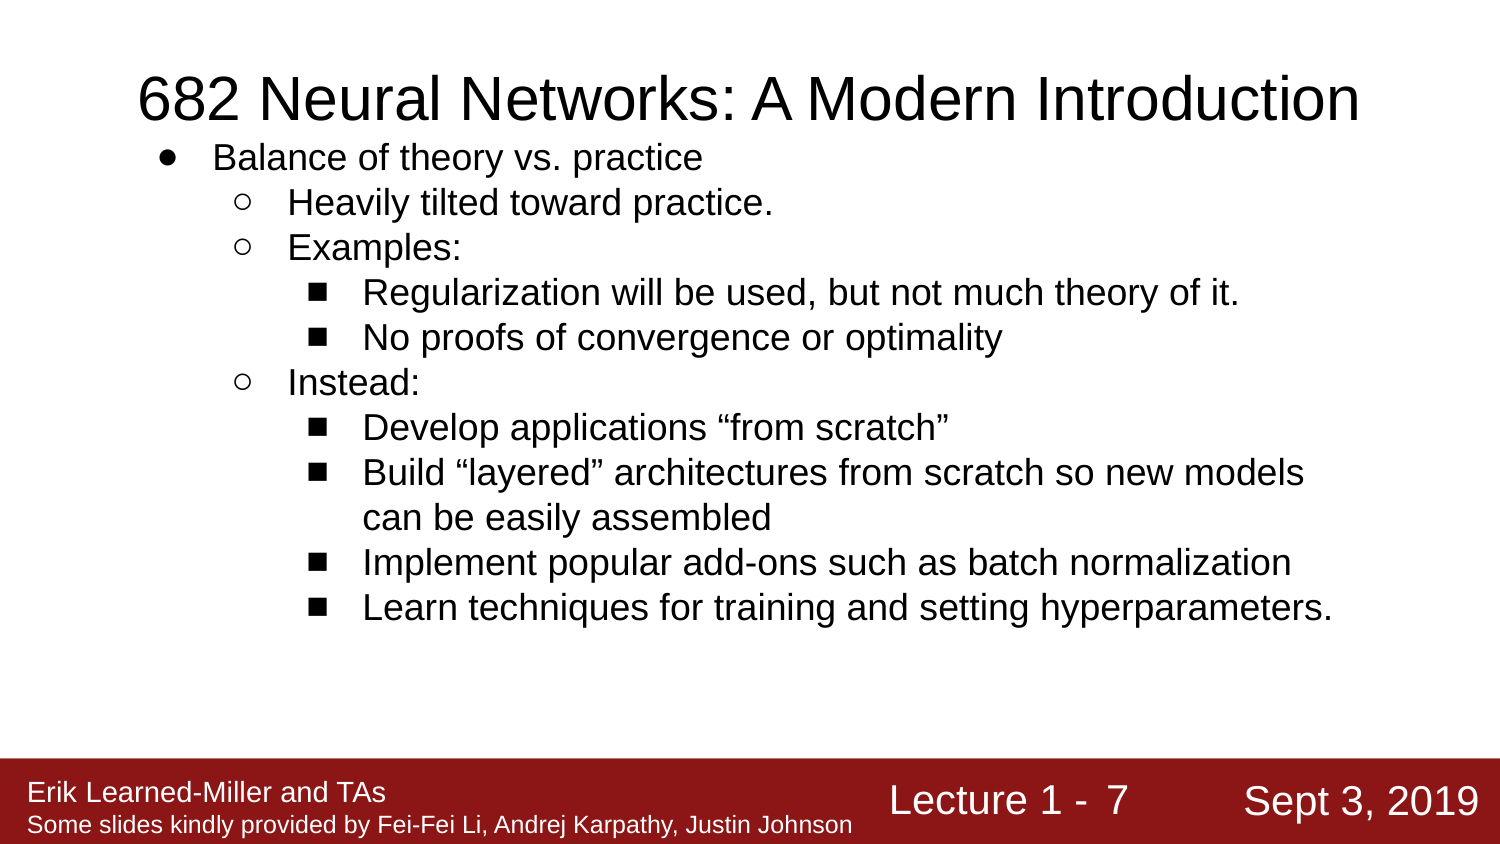

682 Neural Networks: A Modern Introduction
Balance of theory vs. practice
Heavily tilted toward practice.
Examples:
Regularization will be used, but not much theory of it.
No proofs of convergence or optimality
Instead:
Develop applications “from scratch”
Build “layered” architectures from scratch so new models can be easily assembled
Implement popular add-ons such as batch normalization
Learn techniques for training and setting hyperparameters.

7